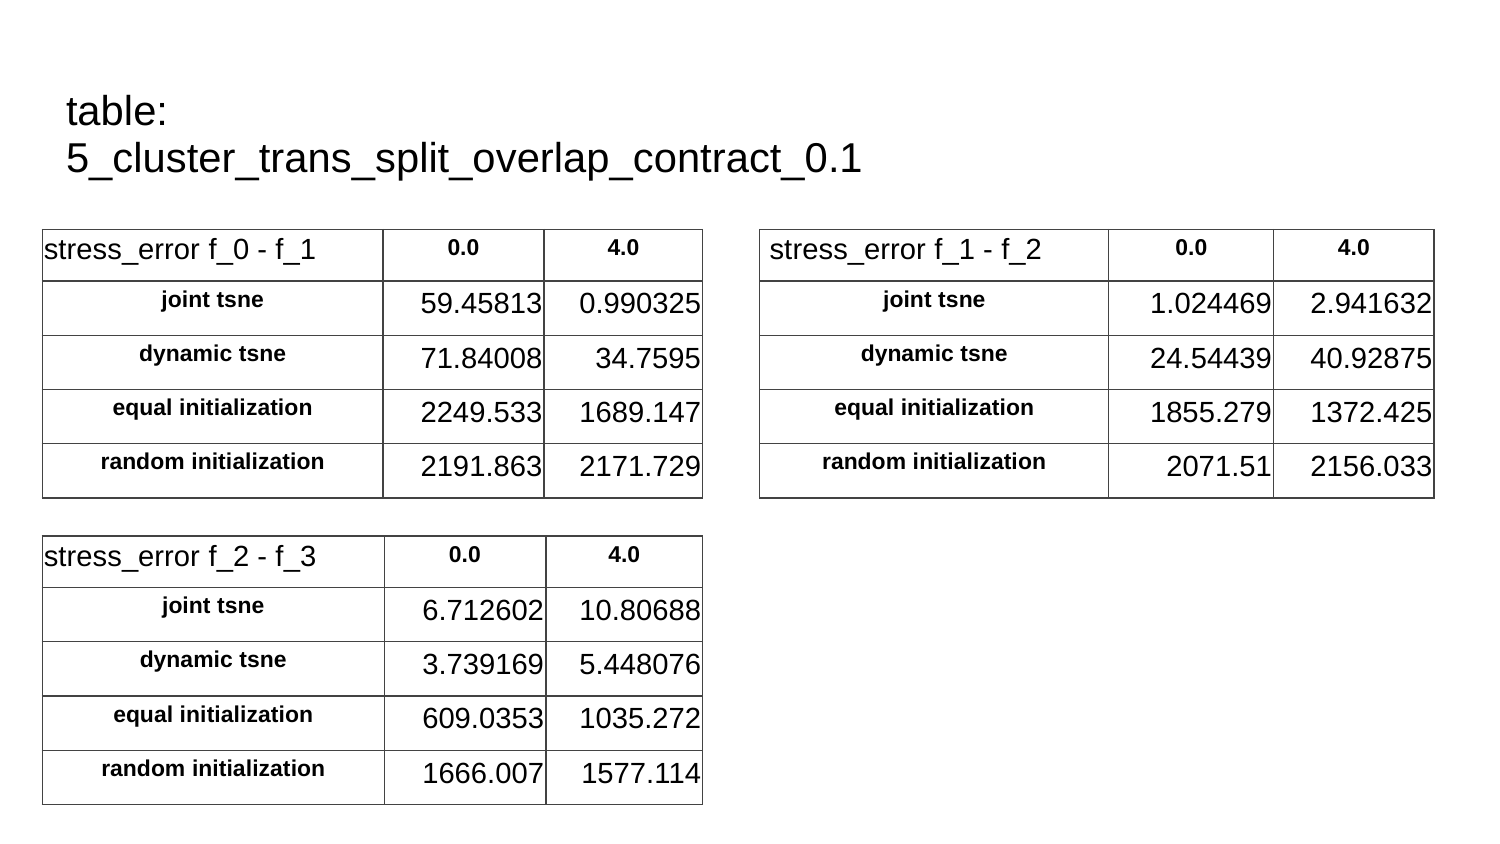

# table:
5_cluster_trans_split_overlap_contract_0.1
| stress\_error f\_0 - f\_1 | 0.0 | 4.0 |
| --- | --- | --- |
| joint tsne | 59.45813 | 0.990325 |
| dynamic tsne | 71.84008 | 34.7595 |
| equal initialization | 2249.533 | 1689.147 |
| random initialization | 2191.863 | 2171.729 |
| stress\_error f\_1 - f\_2 | 0.0 | 4.0 |
| --- | --- | --- |
| joint tsne | 1.024469 | 2.941632 |
| dynamic tsne | 24.54439 | 40.92875 |
| equal initialization | 1855.279 | 1372.425 |
| random initialization | 2071.51 | 2156.033 |
| stress\_error f\_2 - f\_3 | 0.0 | 4.0 |
| --- | --- | --- |
| joint tsne | 6.712602 | 10.80688 |
| dynamic tsne | 3.739169 | 5.448076 |
| equal initialization | 609.0353 | 1035.272 |
| random initialization | 1666.007 | 1577.114 |